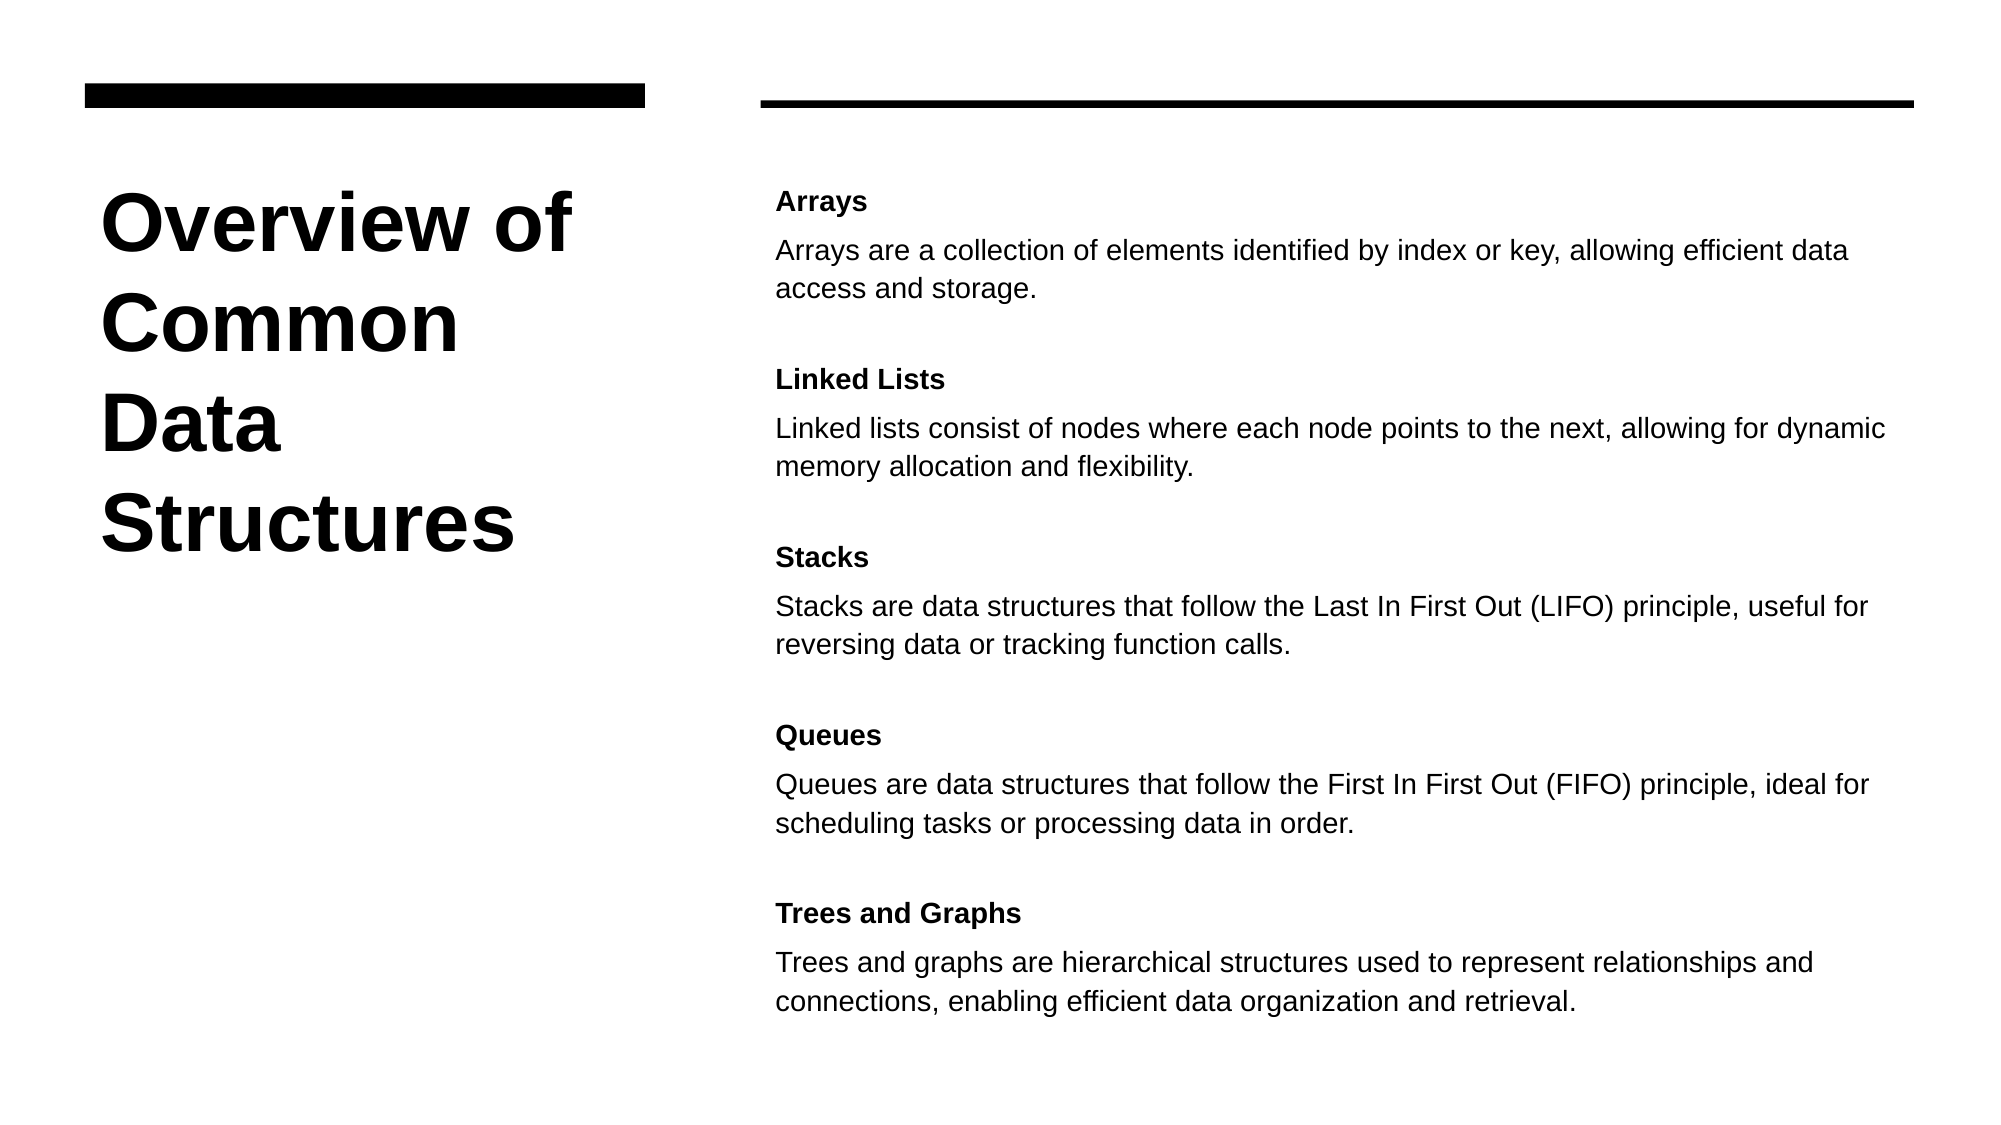

# Overview of Common Data Structures
Arrays
Arrays are a collection of elements identified by index or key, allowing efficient data access and storage.
Linked Lists
Linked lists consist of nodes where each node points to the next, allowing for dynamic memory allocation and flexibility.
Stacks
Stacks are data structures that follow the Last In First Out (LIFO) principle, useful for reversing data or tracking function calls.
Queues
Queues are data structures that follow the First In First Out (FIFO) principle, ideal for scheduling tasks or processing data in order.
Trees and Graphs
Trees and graphs are hierarchical structures used to represent relationships and connections, enabling efficient data organization and retrieval.